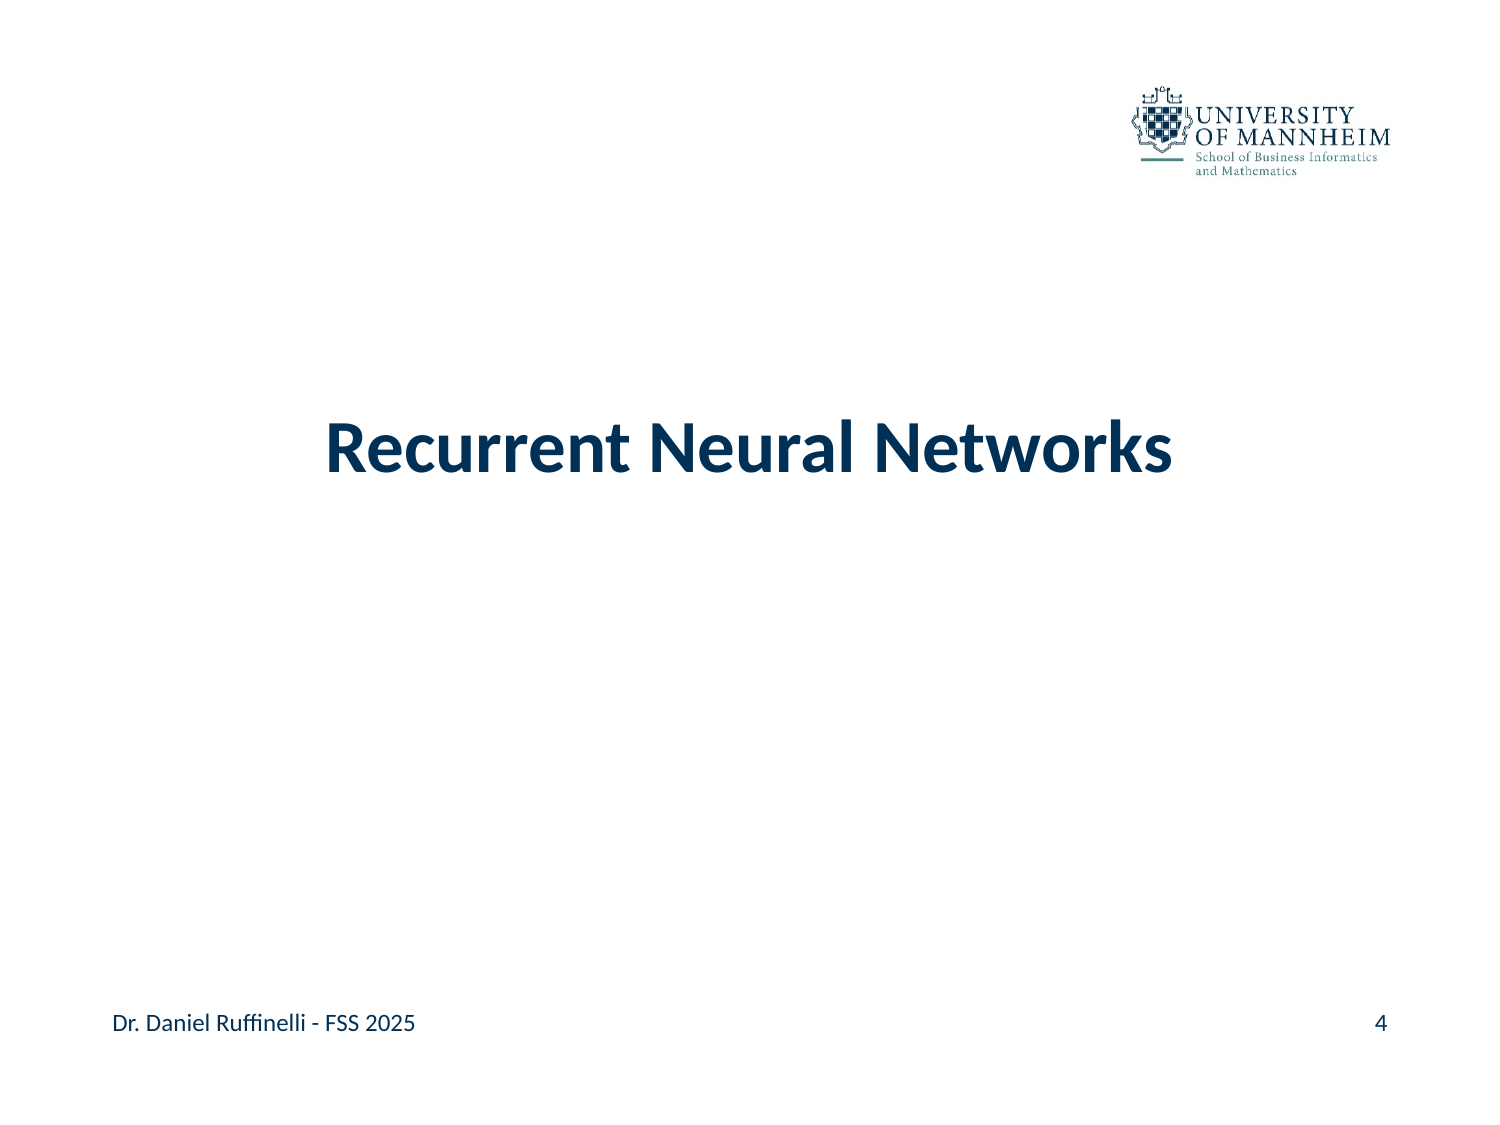

#

Recurrent Neural Networks
Dr. Daniel Ruffinelli - FSS 2025
4